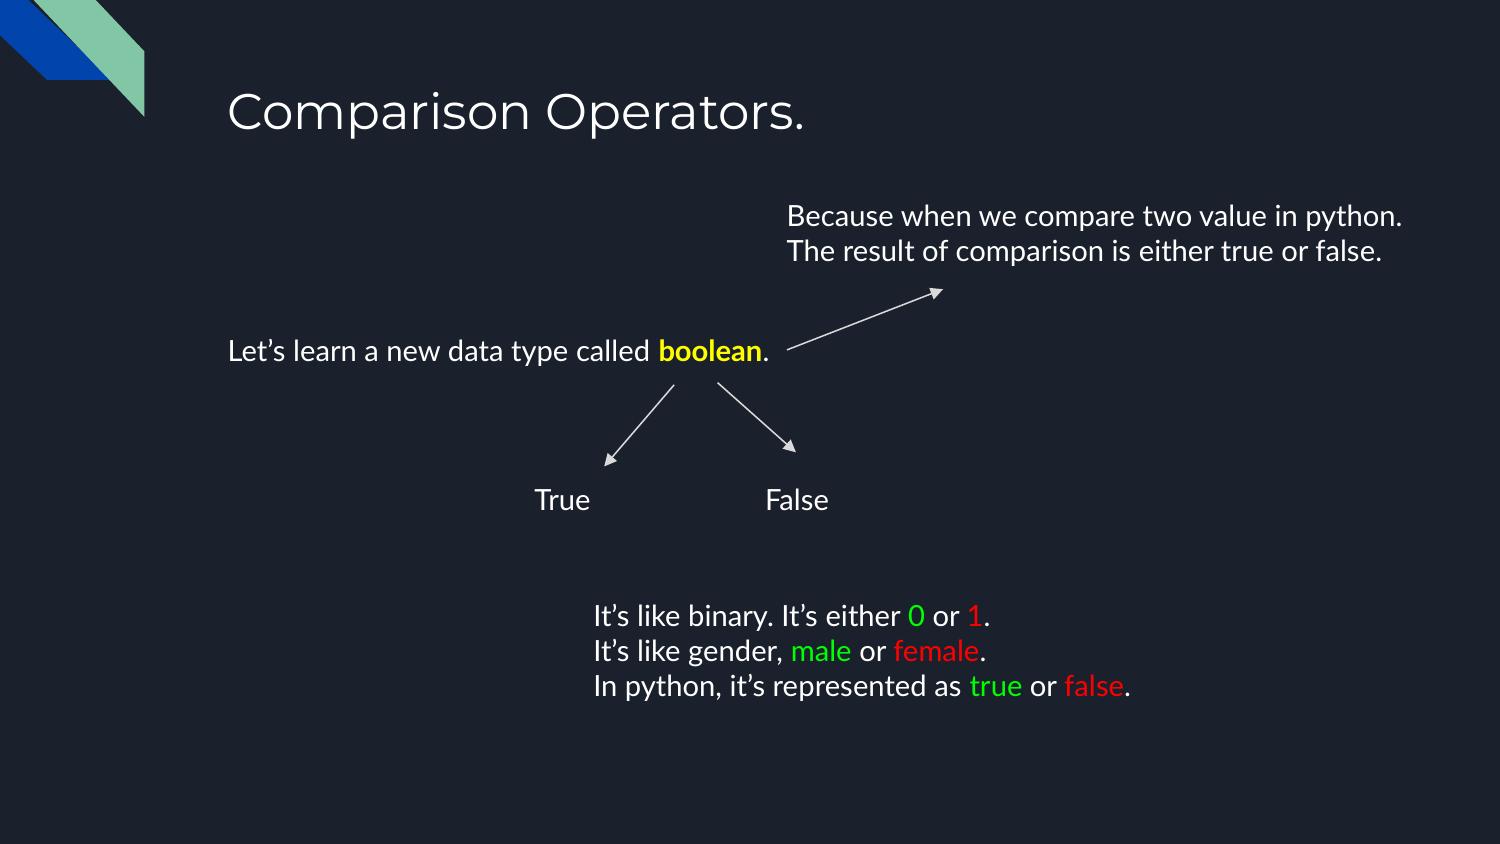

# Comparison Operators.
Because when we compare two value in python.
The result of comparison is either true or false.
Let’s learn a new data type called boolean.
True
False
It’s like binary. It’s either 0 or 1.
It’s like gender, male or female.
In python, it’s represented as true or false.